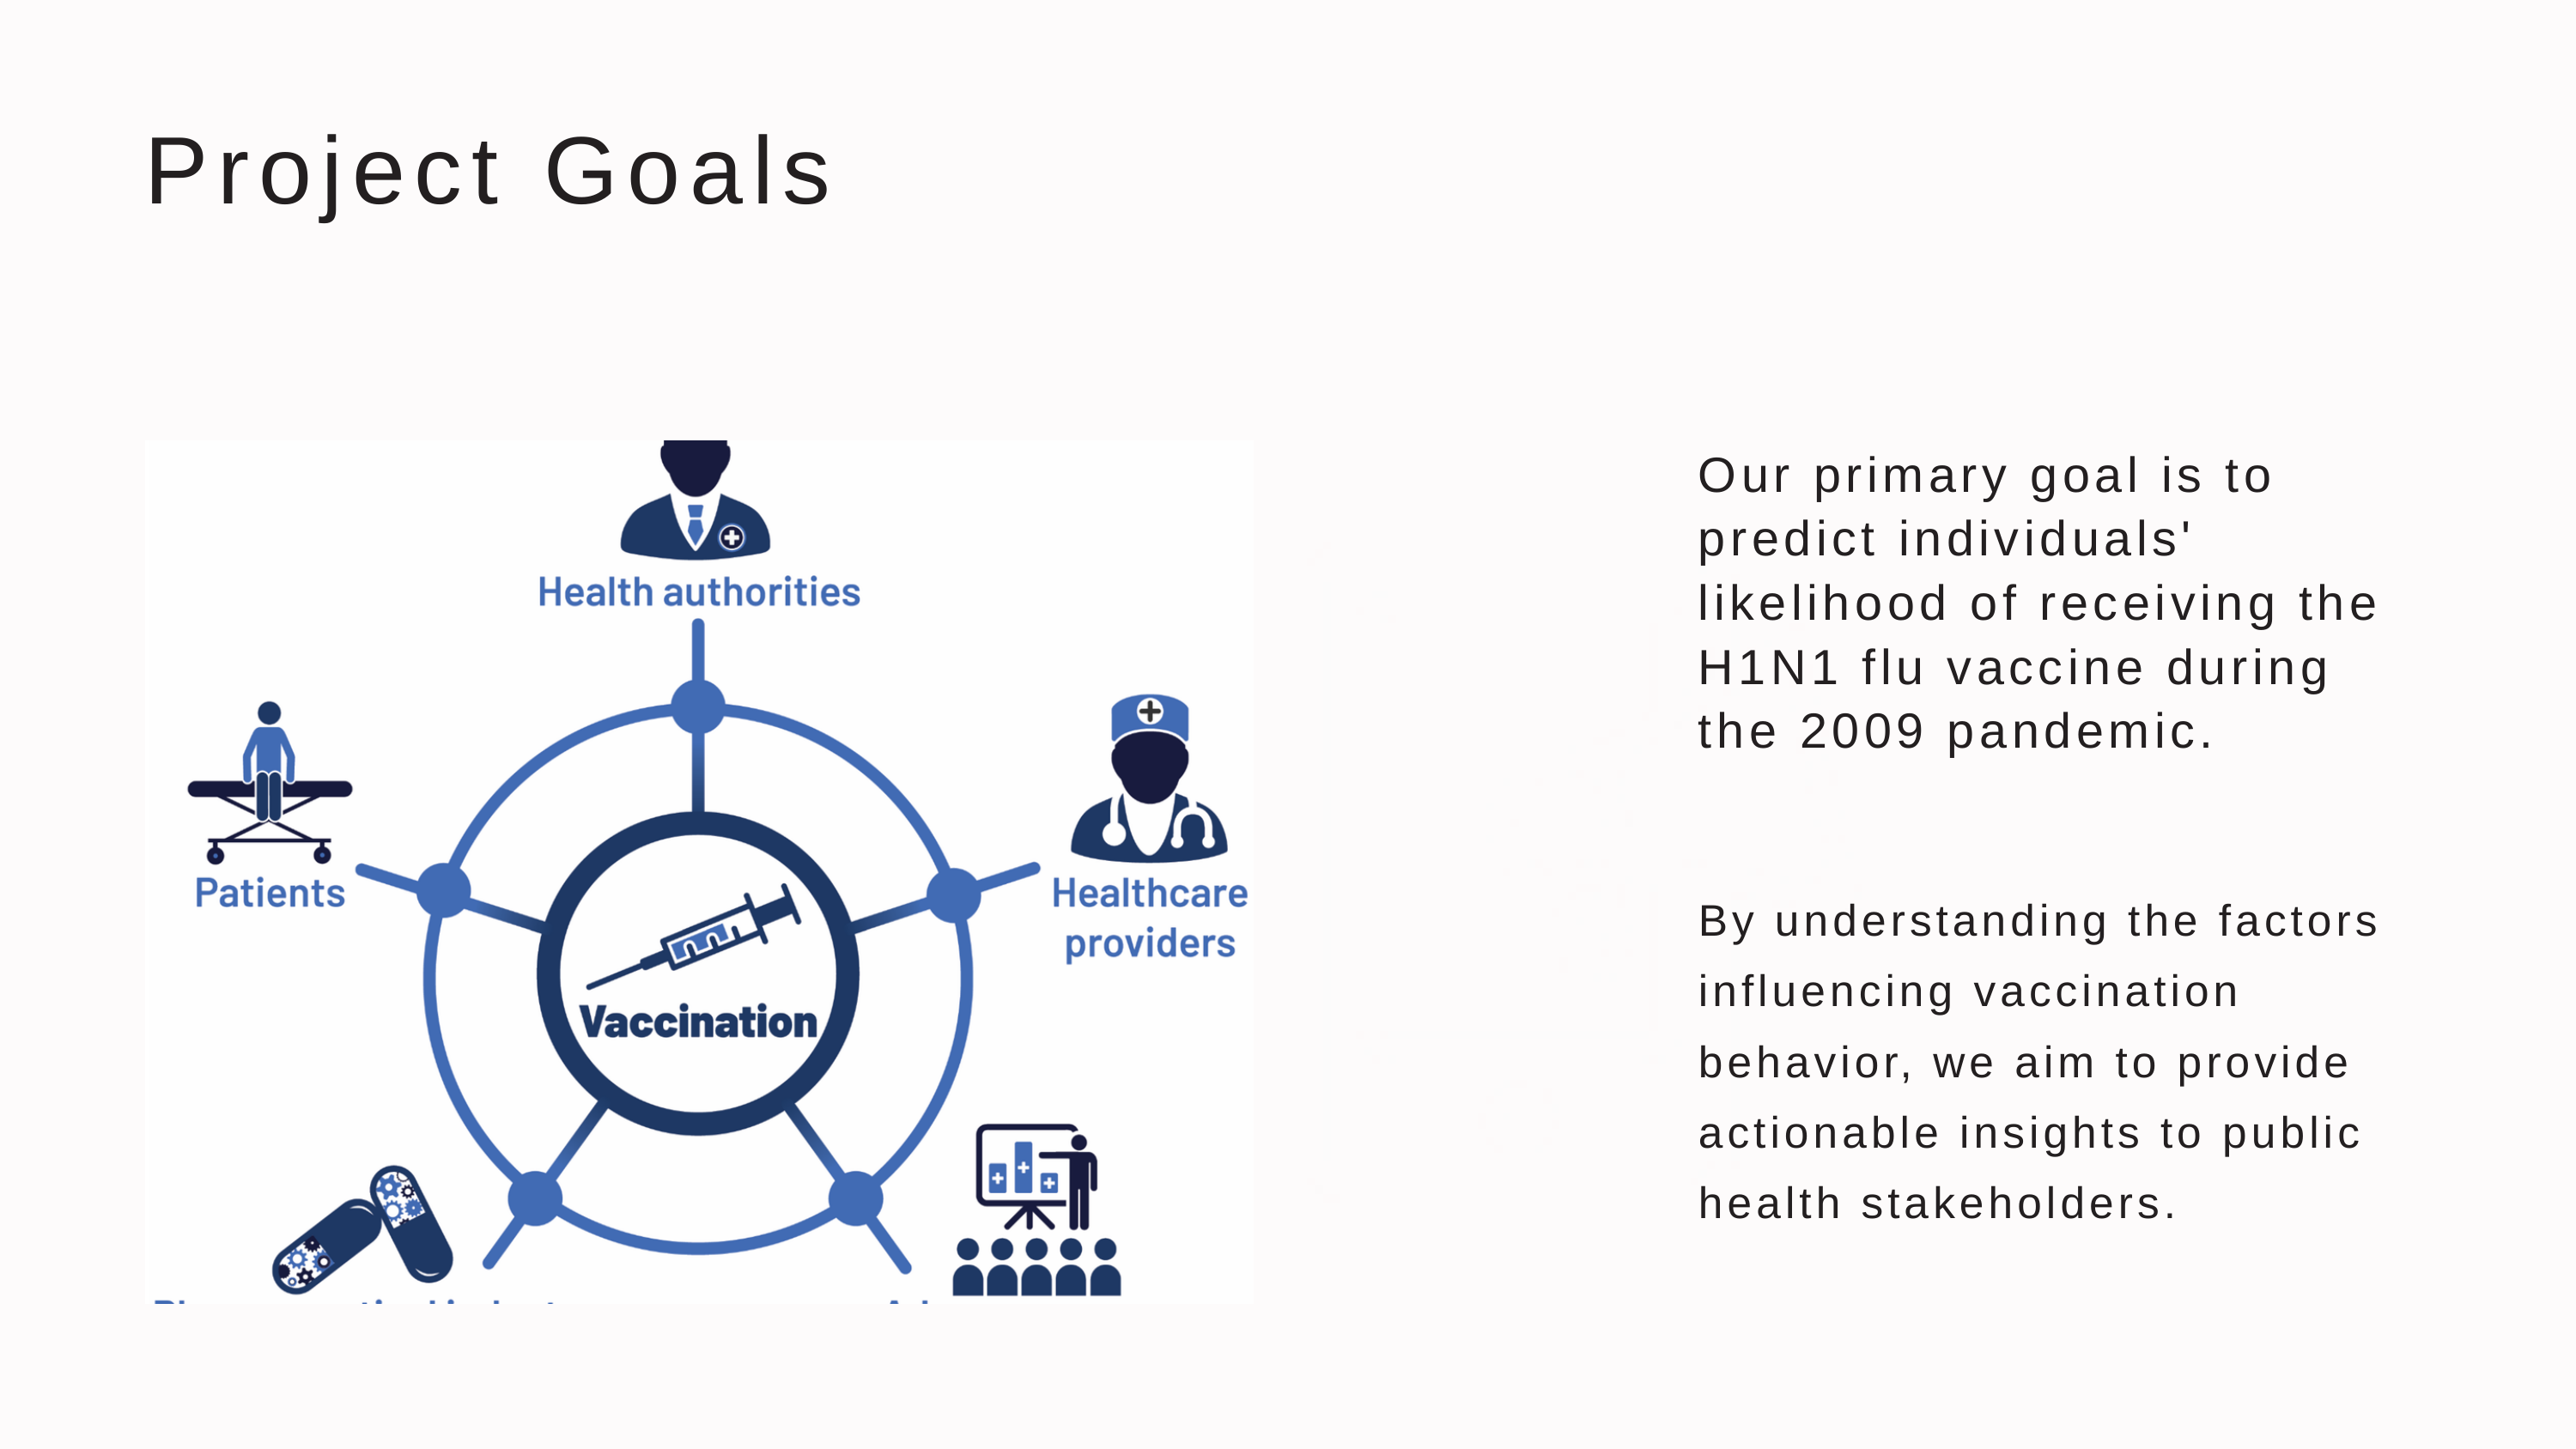

Project Goals

Our primary goal is to predict individuals' likelihood of receiving the H1N1 flu vaccine during the 2009 pandemic.
By understanding the factors influencing vaccination behavior, we aim to provide actionable insights to public health stakeholders.